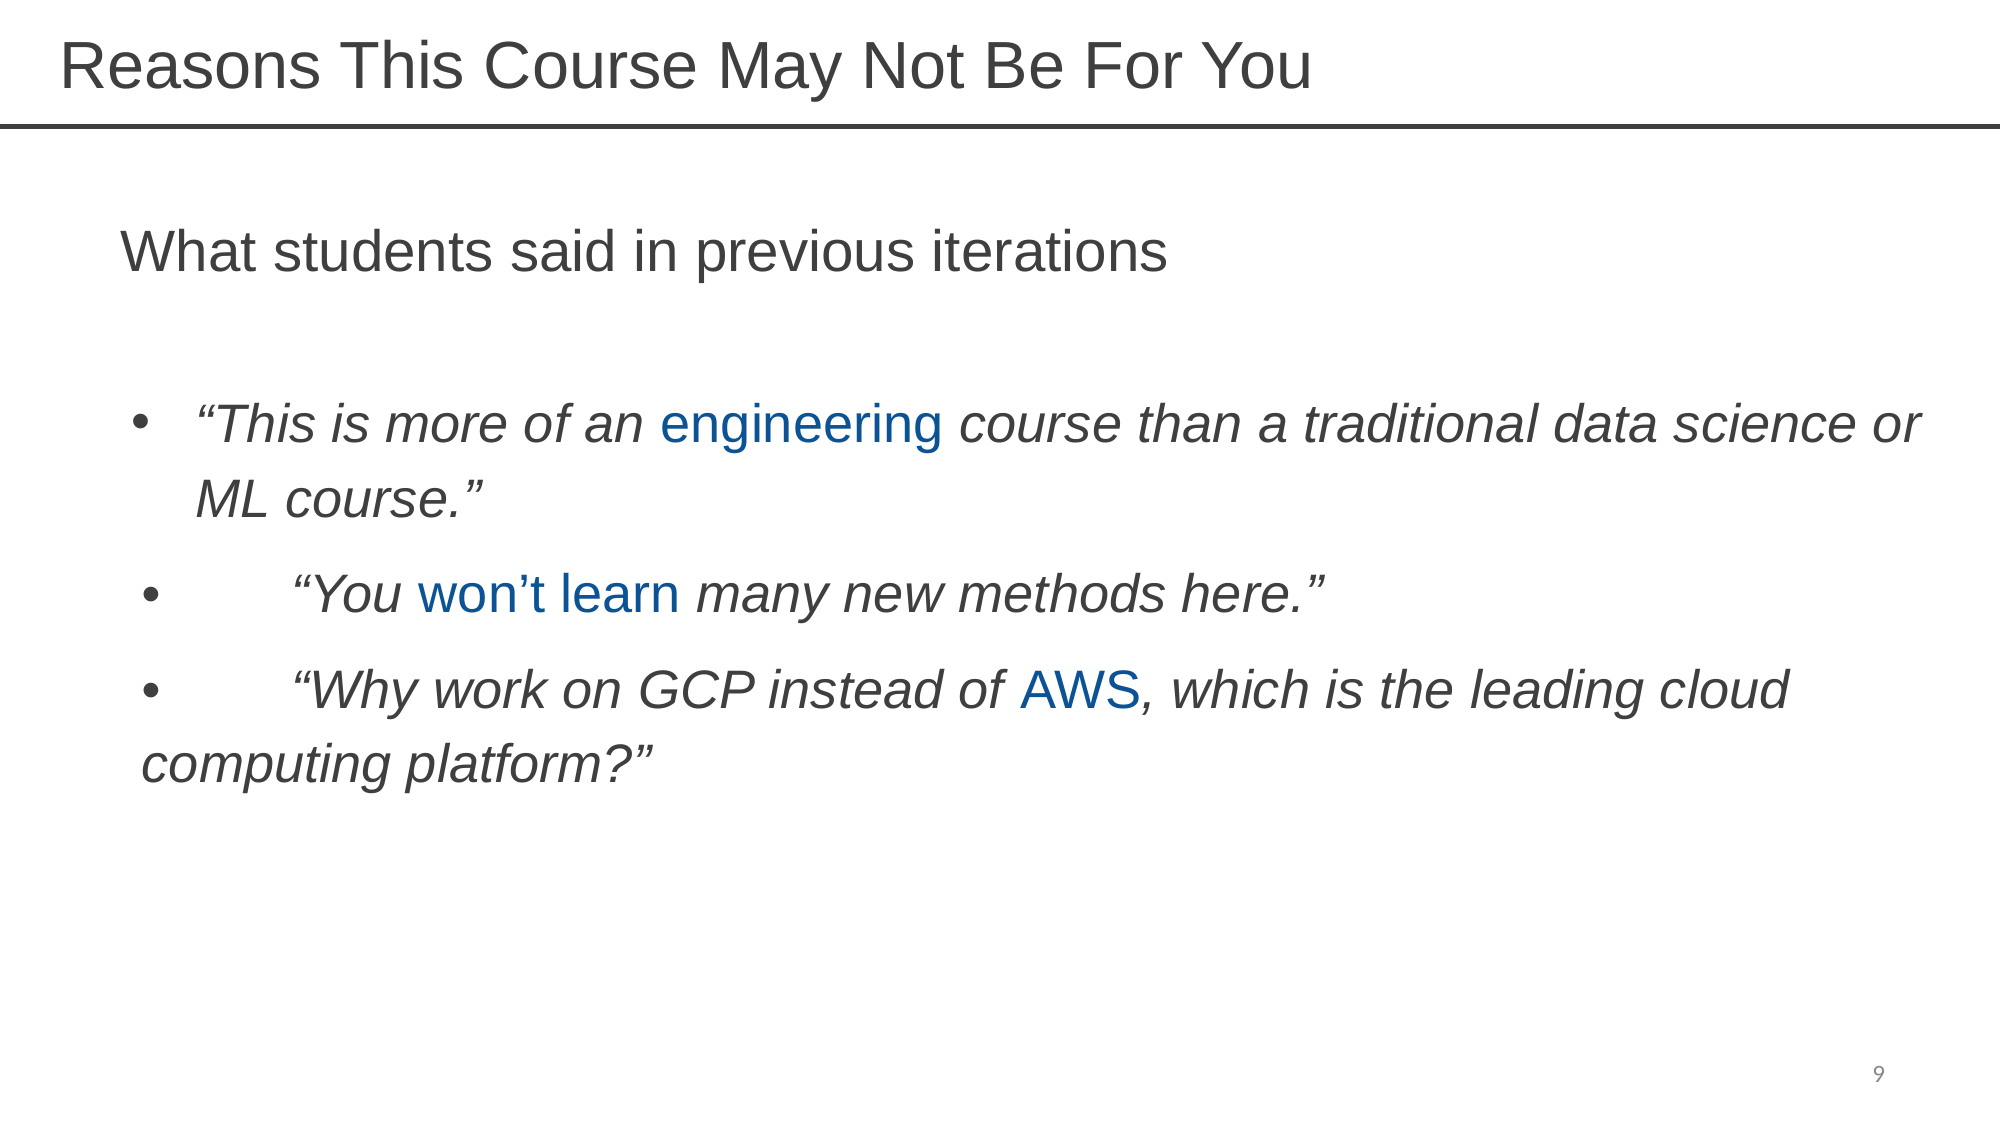

# Reasons This Course May Not Be For You
What students said in previous iterations

“This is more of an engineering course than a traditional data science or ML course.”
	•	“You won’t learn many new methods here.”
	•	“Why work on GCP instead of AWS, which is the leading cloud computing platform?”

9